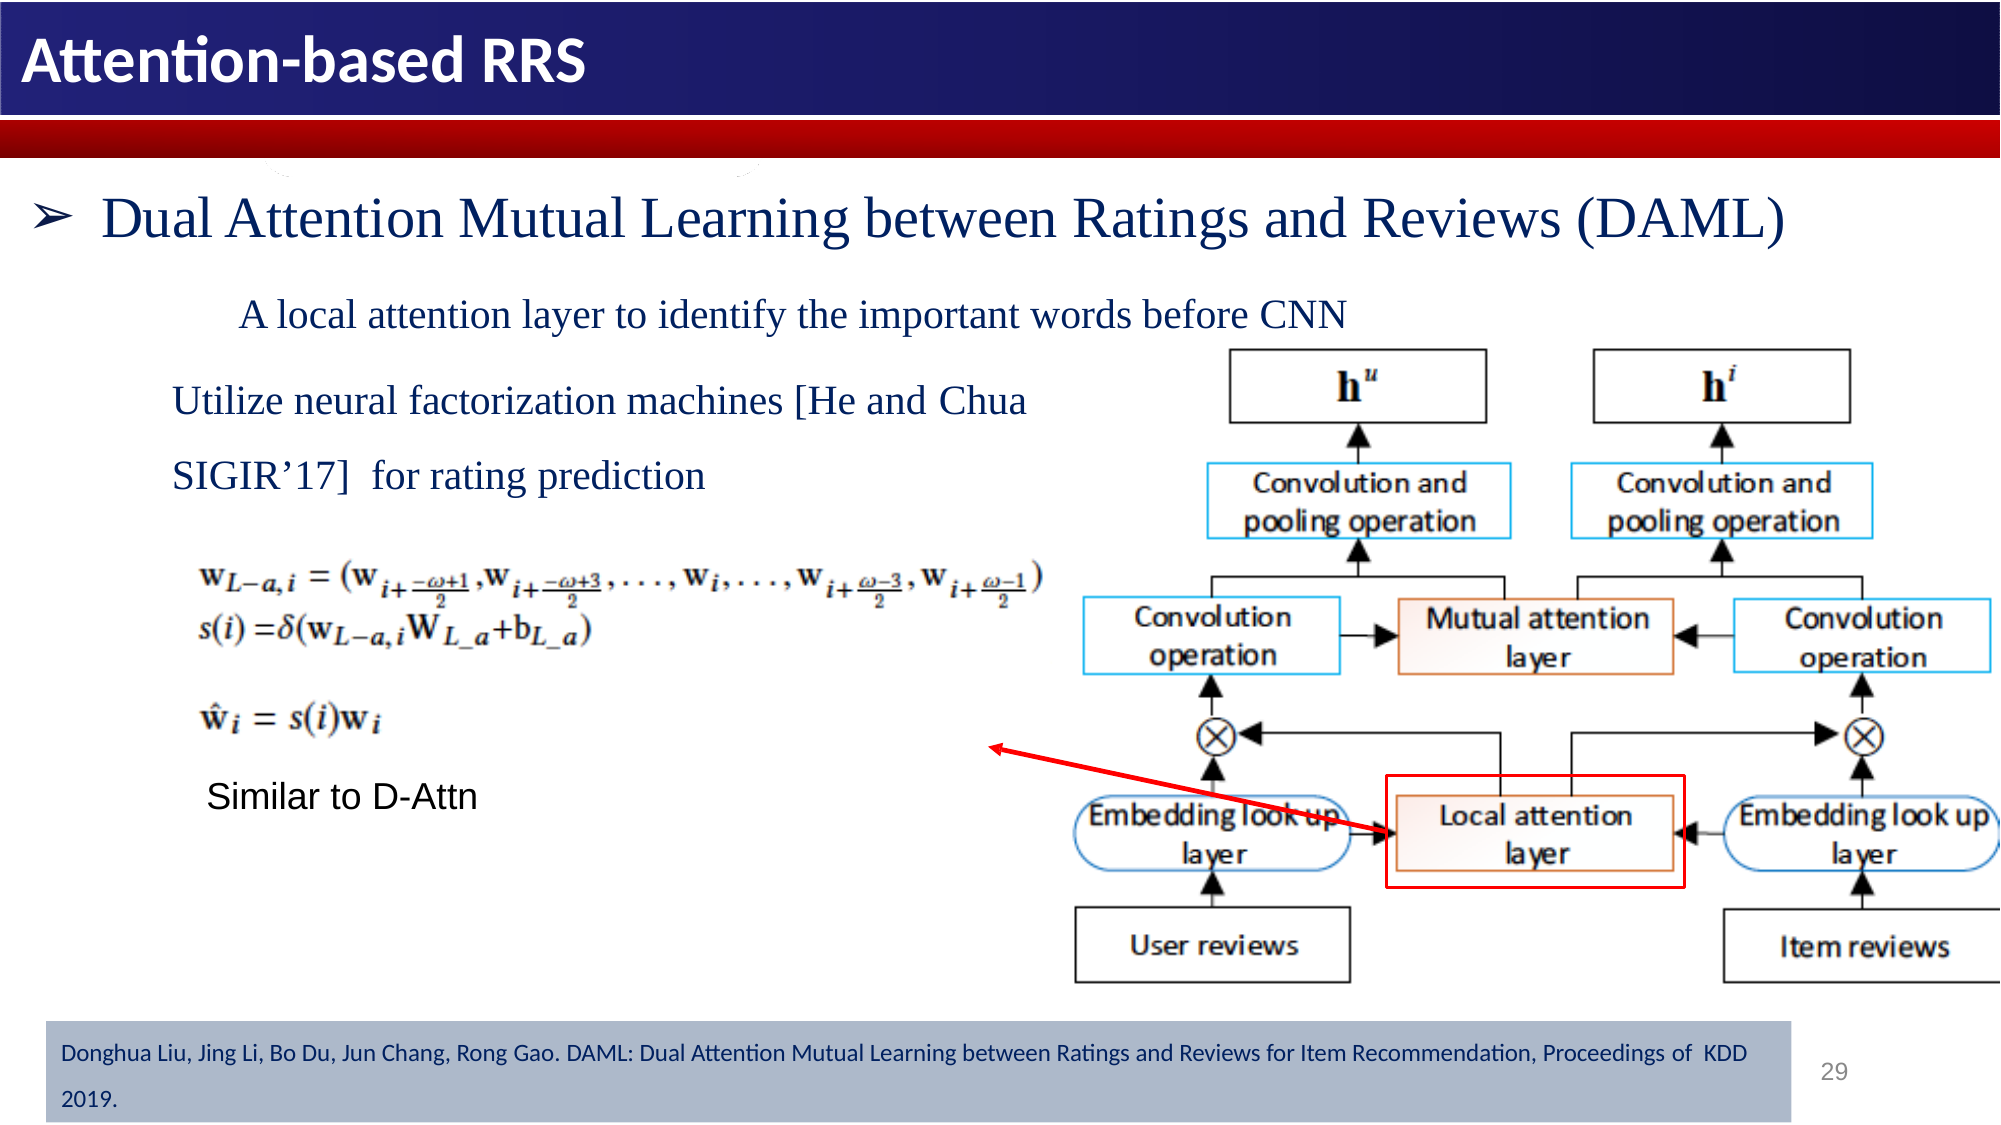

# Attention-based RRS

Dual Attention Mutual Learning between Ratings and Reviews (DAML)
	A local attention layer to identify the important words before CNN
	Utilize neural factorization machines [He and Chua SIGIR’17]  for rating prediction

Similar to D-Attn

Donghua Liu, Jing Li, Bo Du, Jun Chang, Rong Gao. DAML: Dual Attention Mutual Learning between Ratings and Reviews for Item Recommendation, Proceedings of KDD
2019.
29